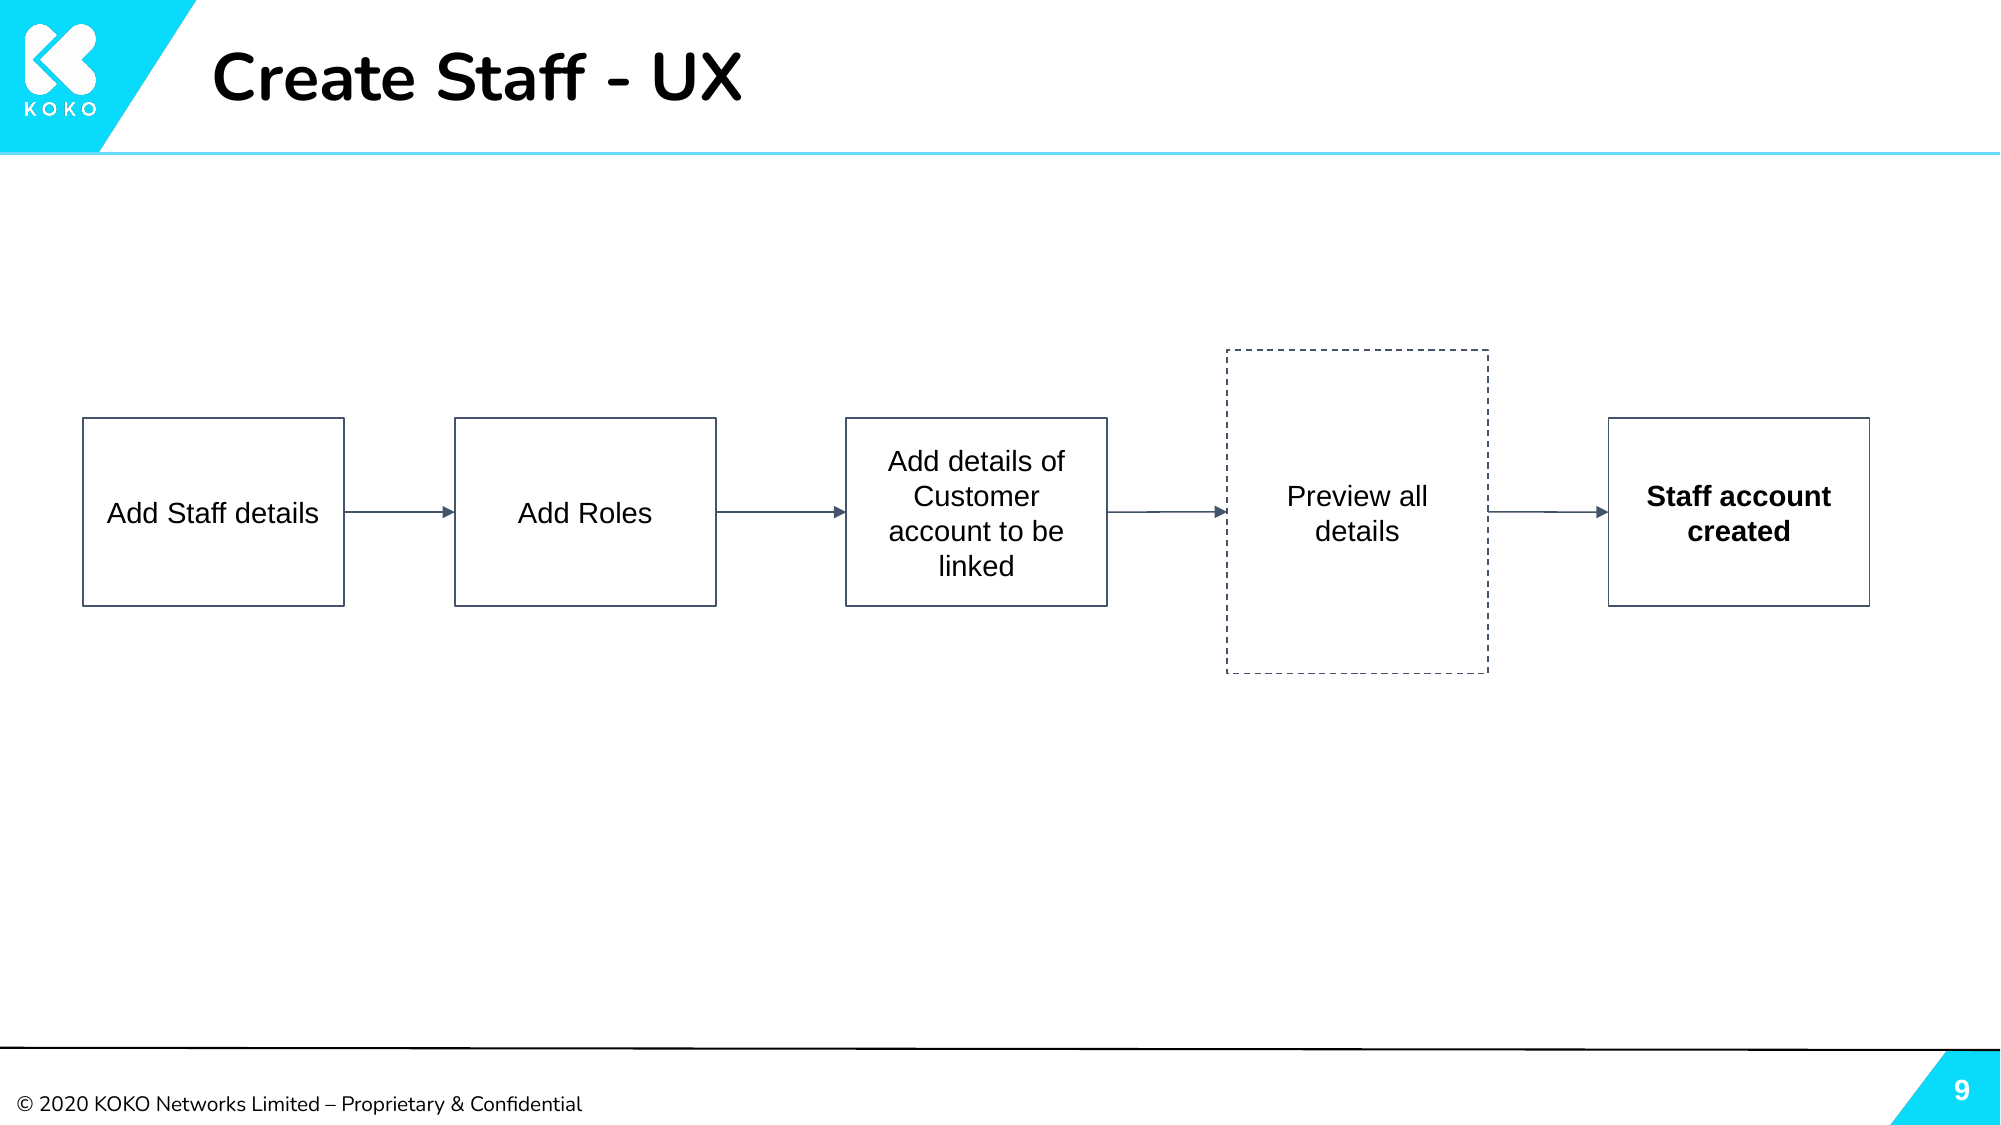

# Create Staff - UX

Preview all details
Add Staff details
Add Roles
Add details of Customer account to be linked
Staff account created
9